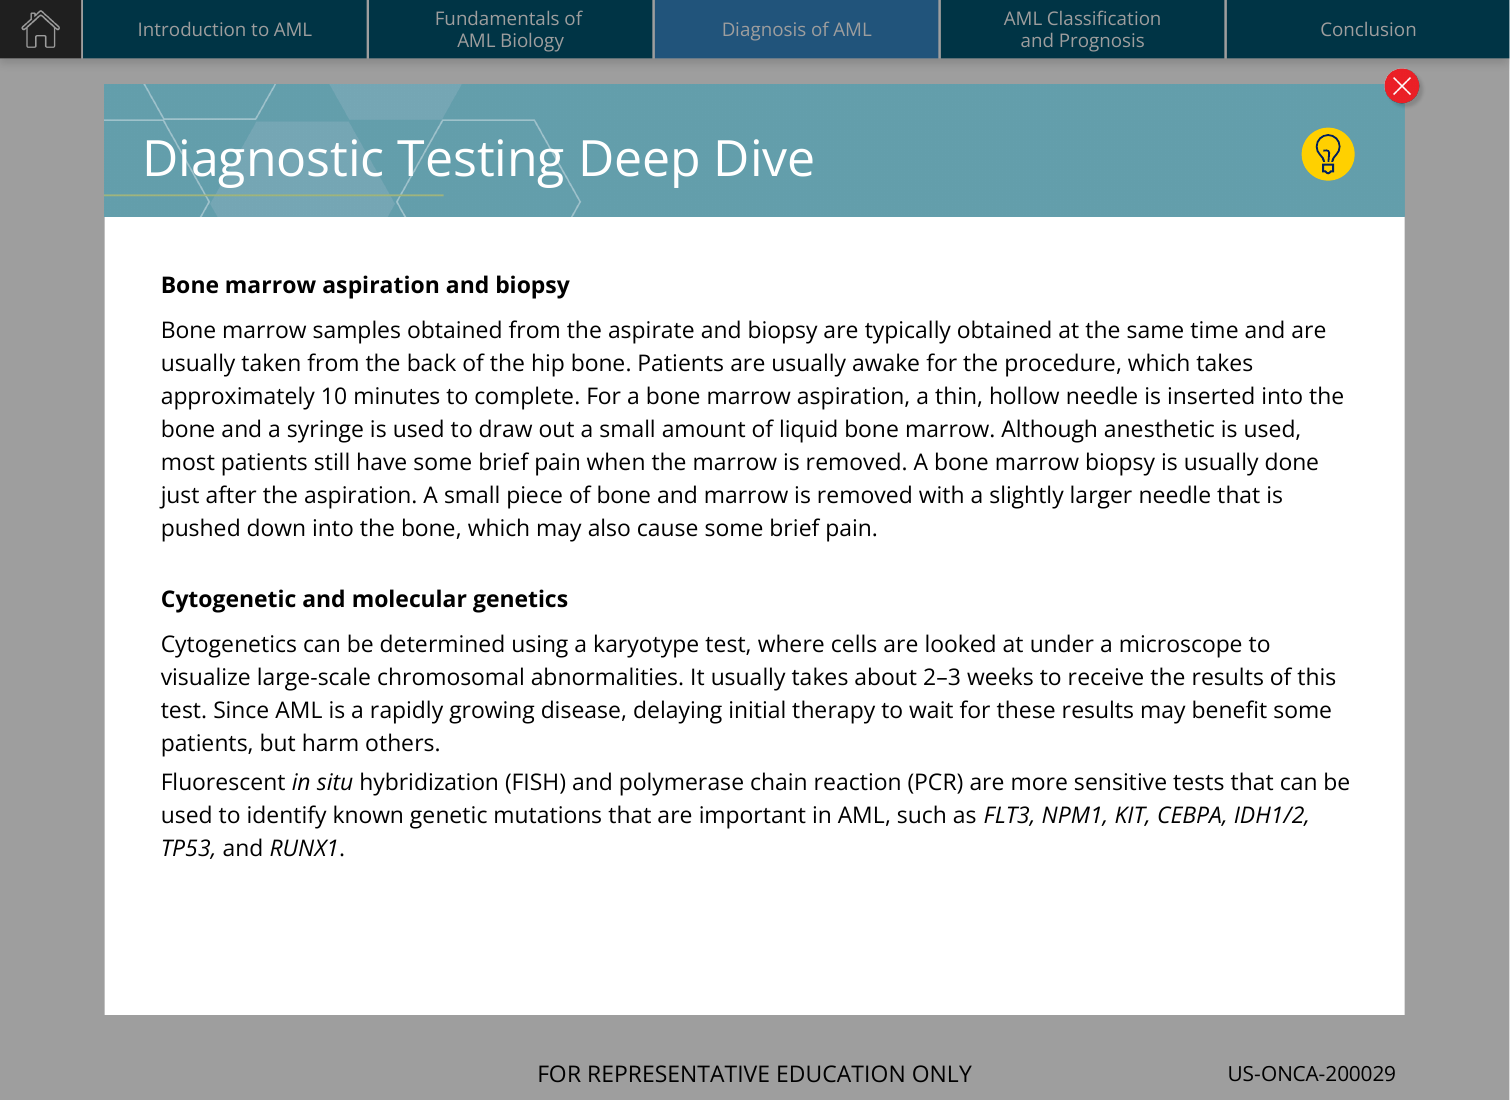

# Diagnostic Testing Deep Dive
Bone marrow aspiration and biopsy
Bone marrow samples obtained from the aspirate and biopsy are typically obtained at the same time and are usually taken from the back of the hip bone. Patients are usually awake for the procedure, which takes approximately 10 minutes to complete. For a bone marrow aspiration, a thin, hollow needle is inserted into the bone and a syringe is used to draw out a small amount of liquid bone marrow. Although anesthetic is used, most patients still have some brief pain when the marrow is removed. A bone marrow biopsy is usually done just after the aspiration. A small piece of bone and marrow is removed with a slightly larger needle that is pushed down into the bone, which may also cause some brief pain.
Cytogenetic and molecular genetics
Cytogenetics can be determined using a karyotype test, where cells are looked at under a microscope to visualize large-scale chromosomal abnormalities. It usually takes about 2–3 weeks to receive the results of this test. Since AML is a rapidly growing disease, delaying initial therapy to wait for these results may benefit some patients, but harm others.
Fluorescent in situ hybridization (FISH) and polymerase chain reaction (PCR) are more sensitive tests that can be used to identify known genetic mutations that are important in AML, such as FLT3, NPM1, KIT, CEBPA, IDH1/2, TP53, and RUNX1.